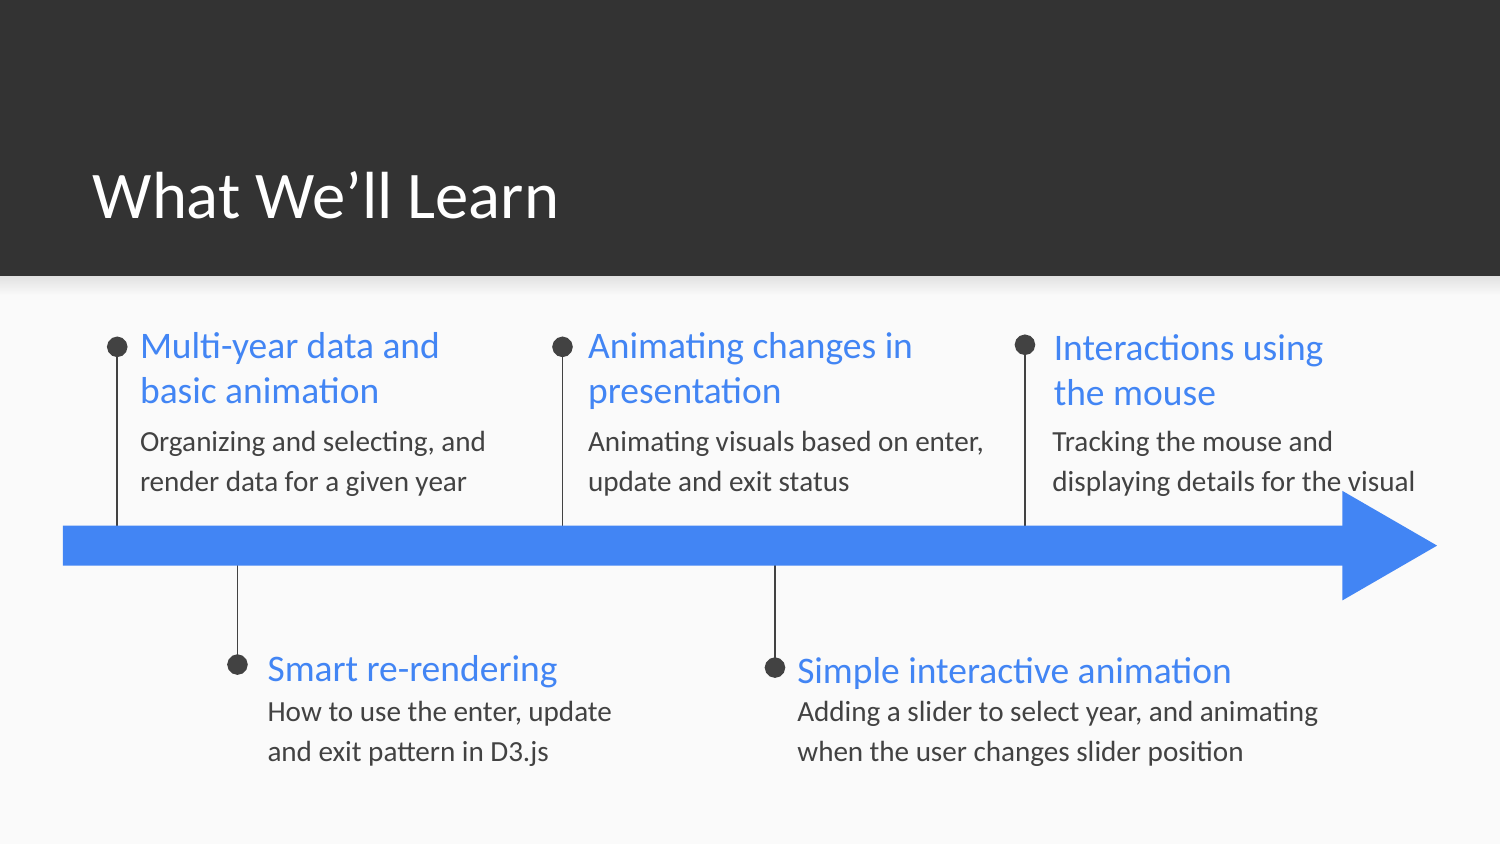

What We’ll Learn
Multi-year data and basic animation
Animating changes in presentation
Interactions using the mouse
Organizing and selecting, and render data for a given year
Animating visuals based on enter, update and exit status
Tracking the mouse and displaying details for the visual

# Smart re-rendering
Simple interactive animation
How to use the enter, update and exit pattern in D3.js
Adding a slider to select year, and animating when the user changes slider position